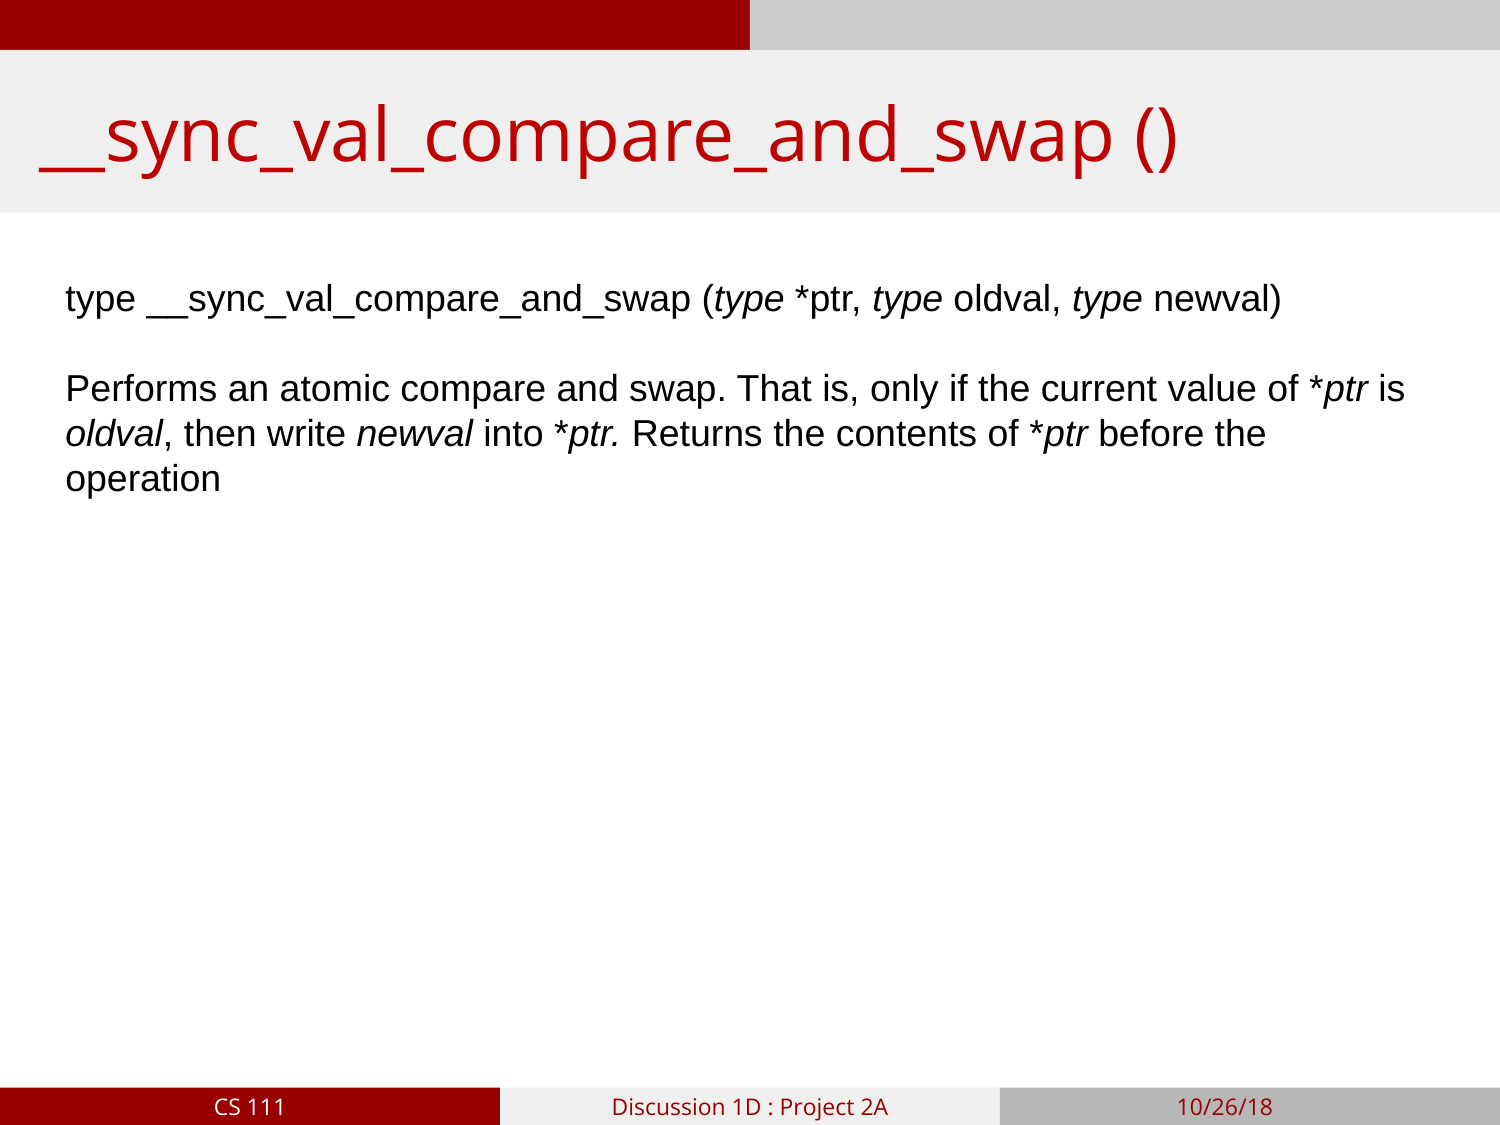

# __sync_val_compare_and_swap ()
type __sync_val_compare_and_swap (type *ptr, type oldval, type newval)

Performs an atomic compare and swap. That is, only if the current value of *ptr is oldval, then write newval into *ptr. Returns the contents of *ptr before the operation